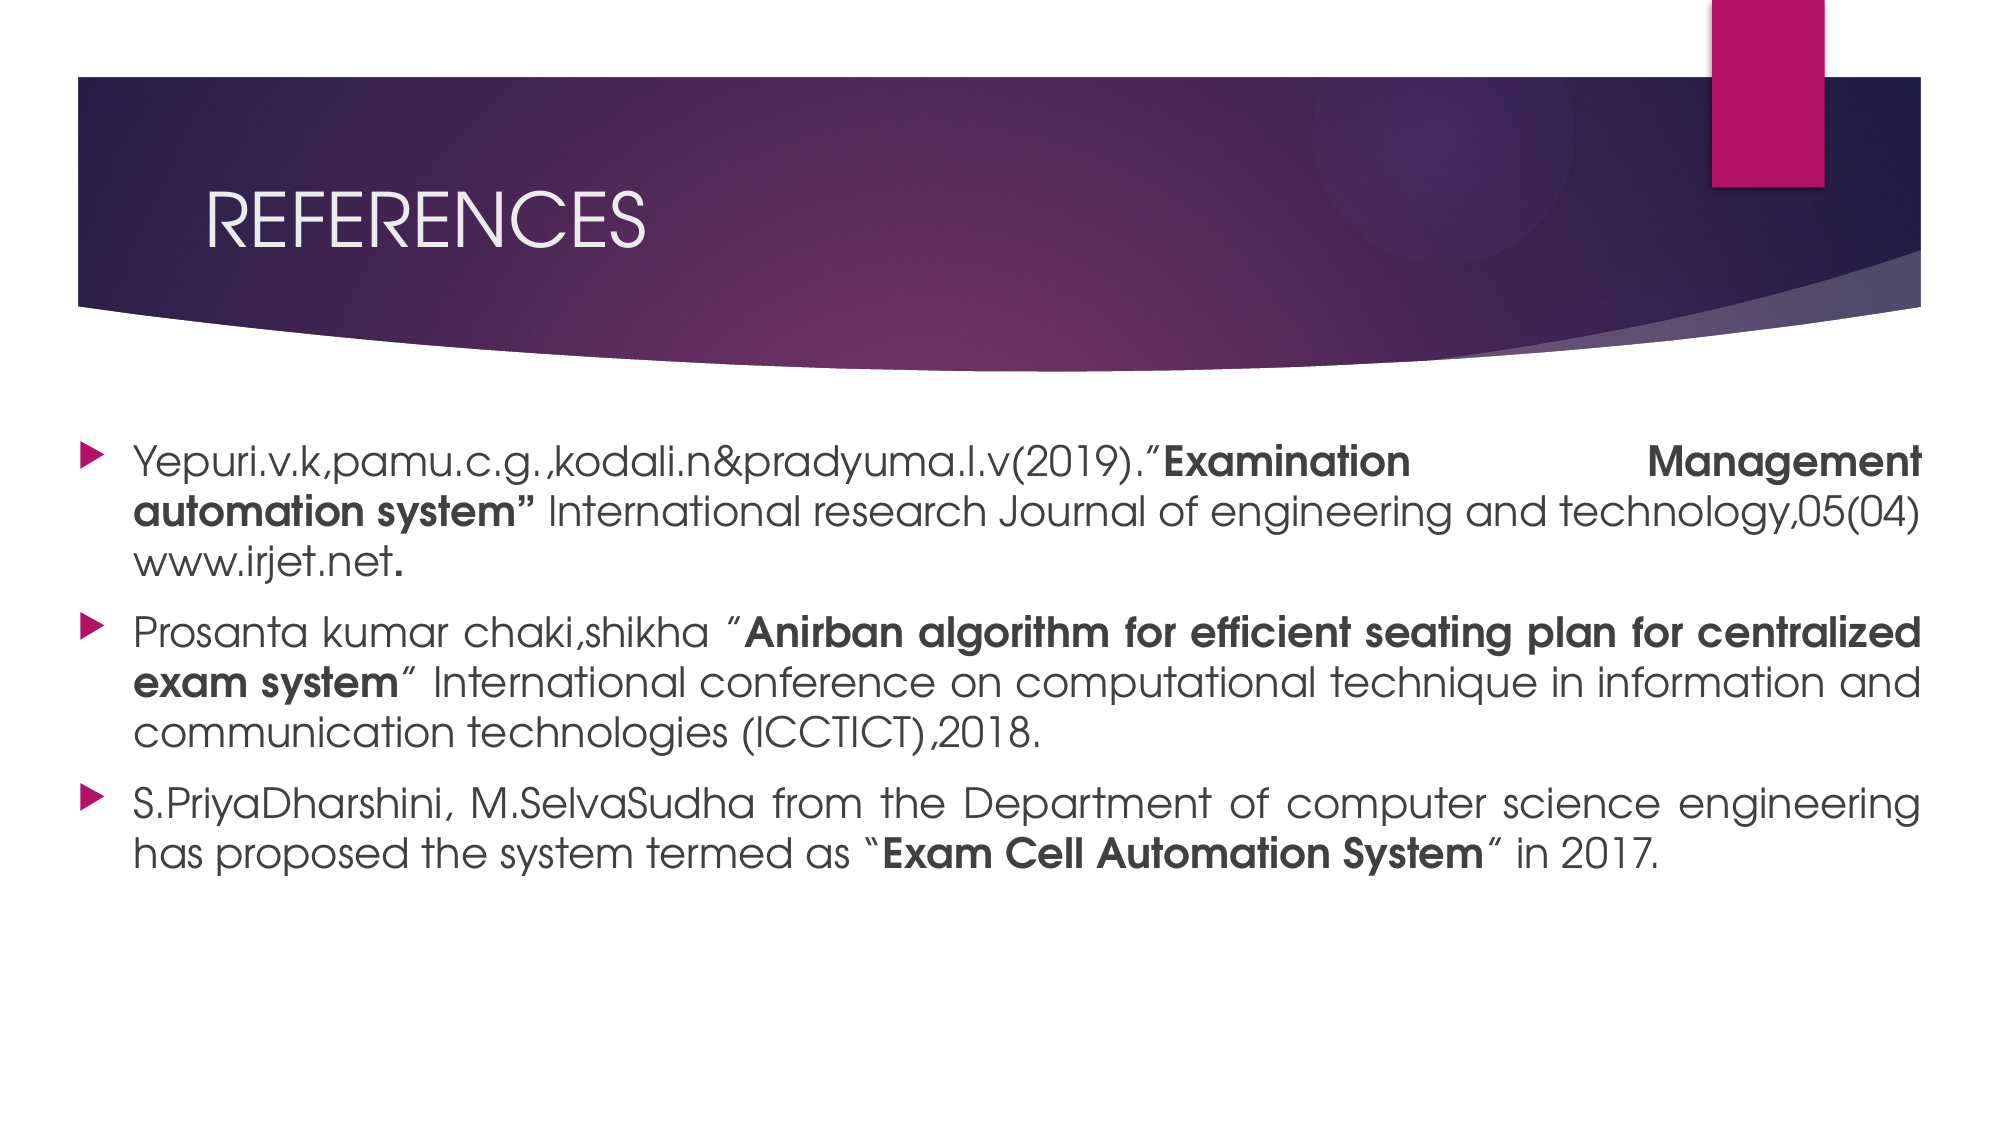

# REFERENCES
Yepuri.v.k,pamu.c.g.,kodali.n&pradyuma.l.v(2019).”Examination Management automation system” International research Journal of engineering and technology,05(04) www.irjet.net.
Prosanta kumar chaki,shikha ”Anirban algorithm for efficient seating plan for centralized exam system” International conference on computational technique in information and communication technologies (ICCTICT),2018.
S.PriyaDharshini, M.SelvaSudha from the Department of computer science engineering has proposed the system termed as “Exam Cell Automation System” in 2017.